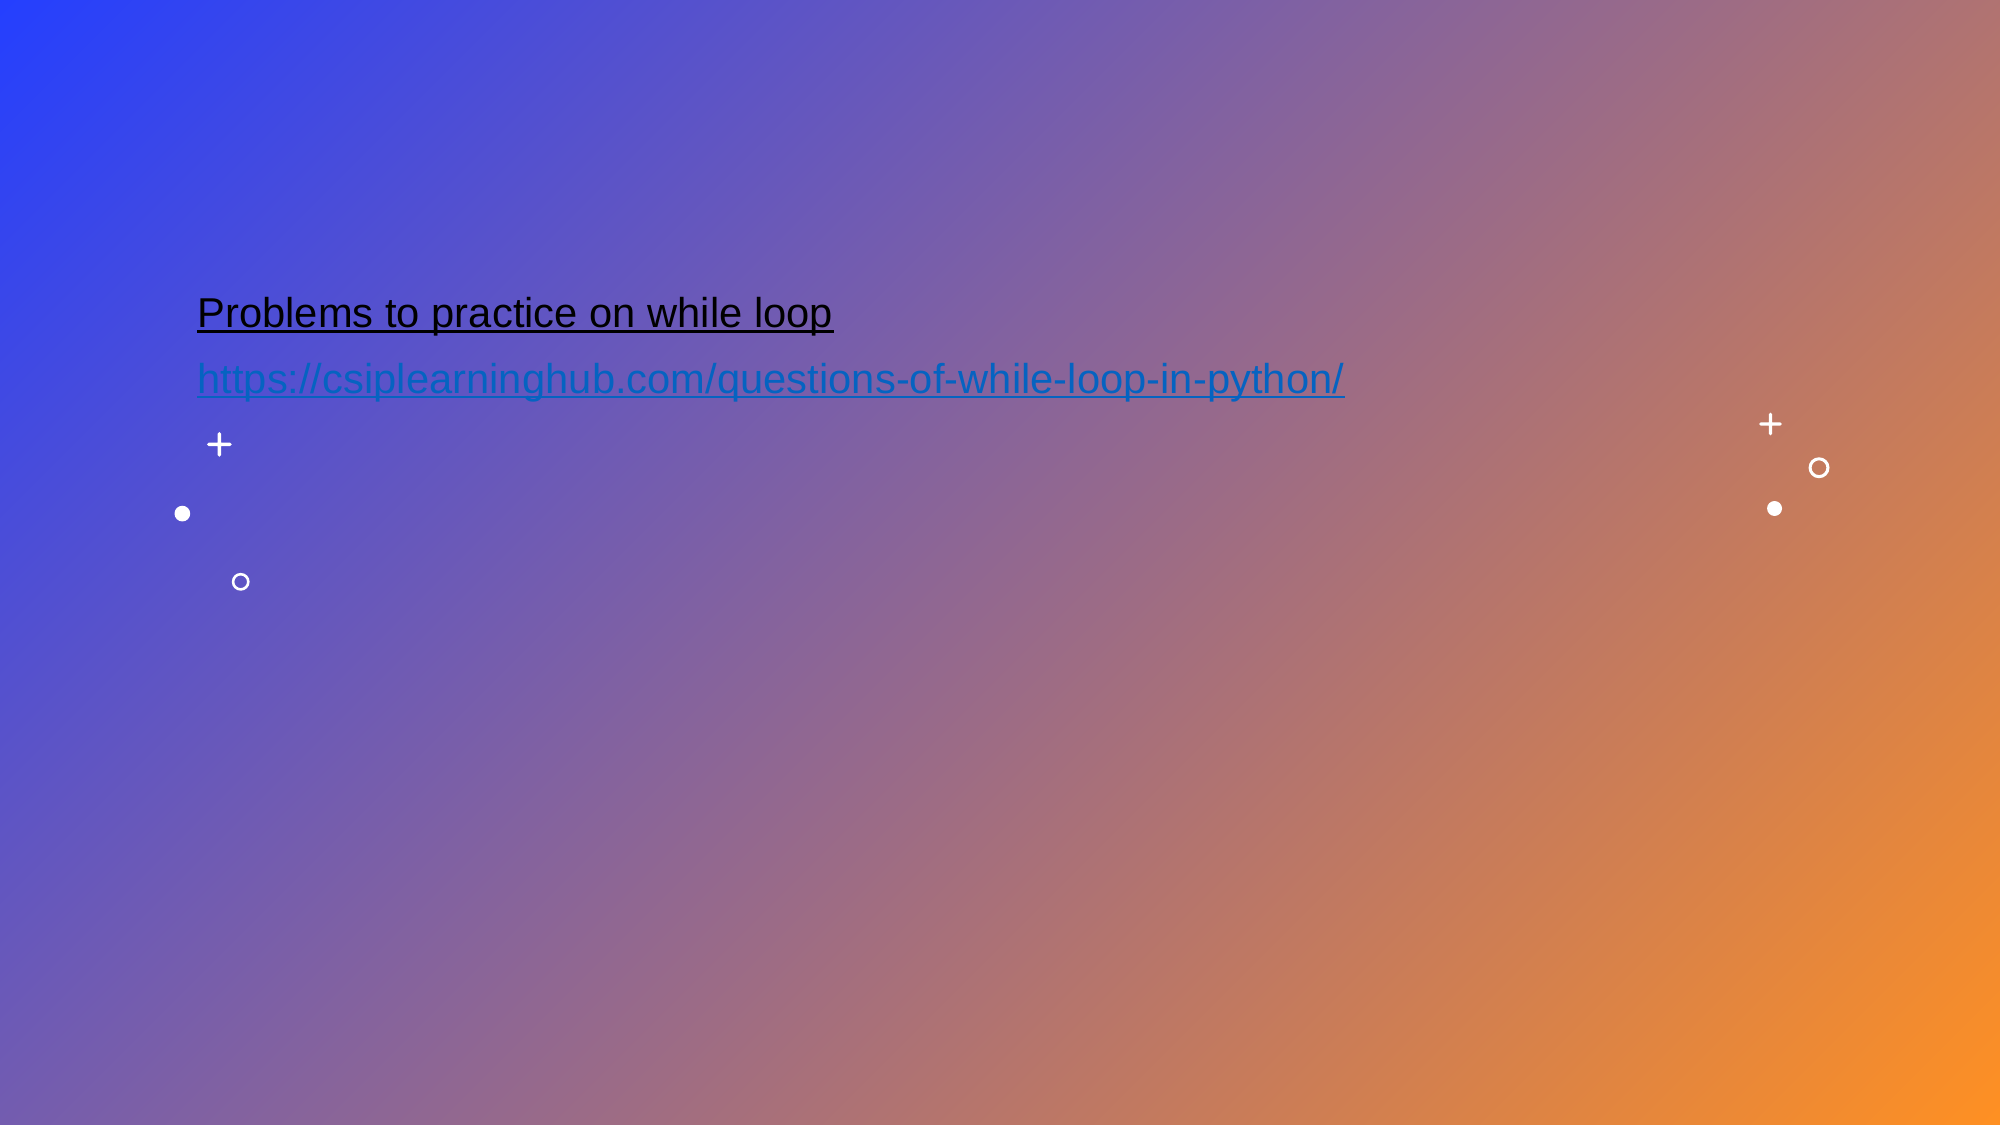

Problems to practice on while loop
https://csiplearninghub.com/questions-of-while-loop-in-python/